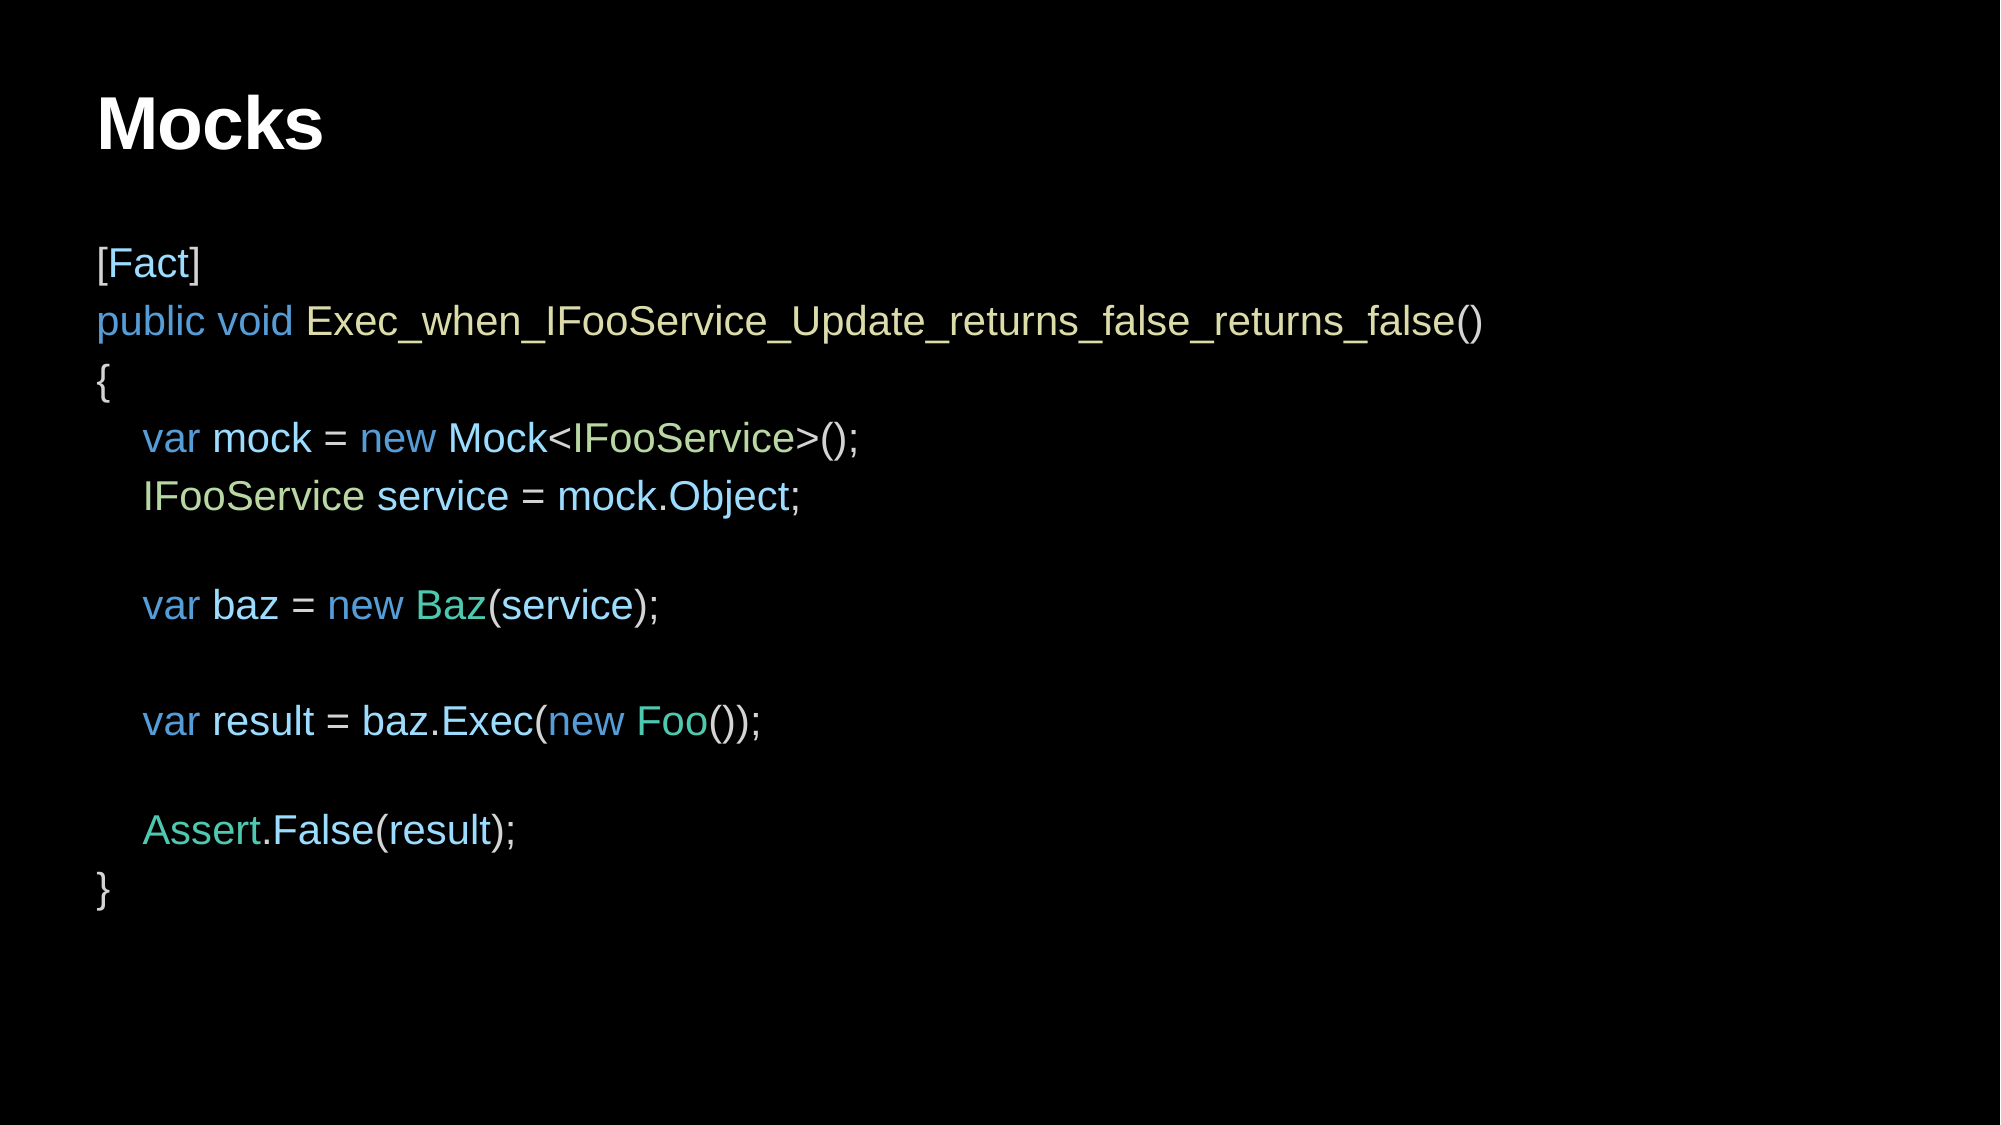

# Mocks
[Fact]
public void Exec_when_IFooService_Update_returns_false_returns_false()
{
    var mock = new Mock<IFooService>();
    IFooService service = mock.Object;
    var baz = new Baz(service);

    var result = baz.Exec(new Foo());
    Assert.False(result);
}